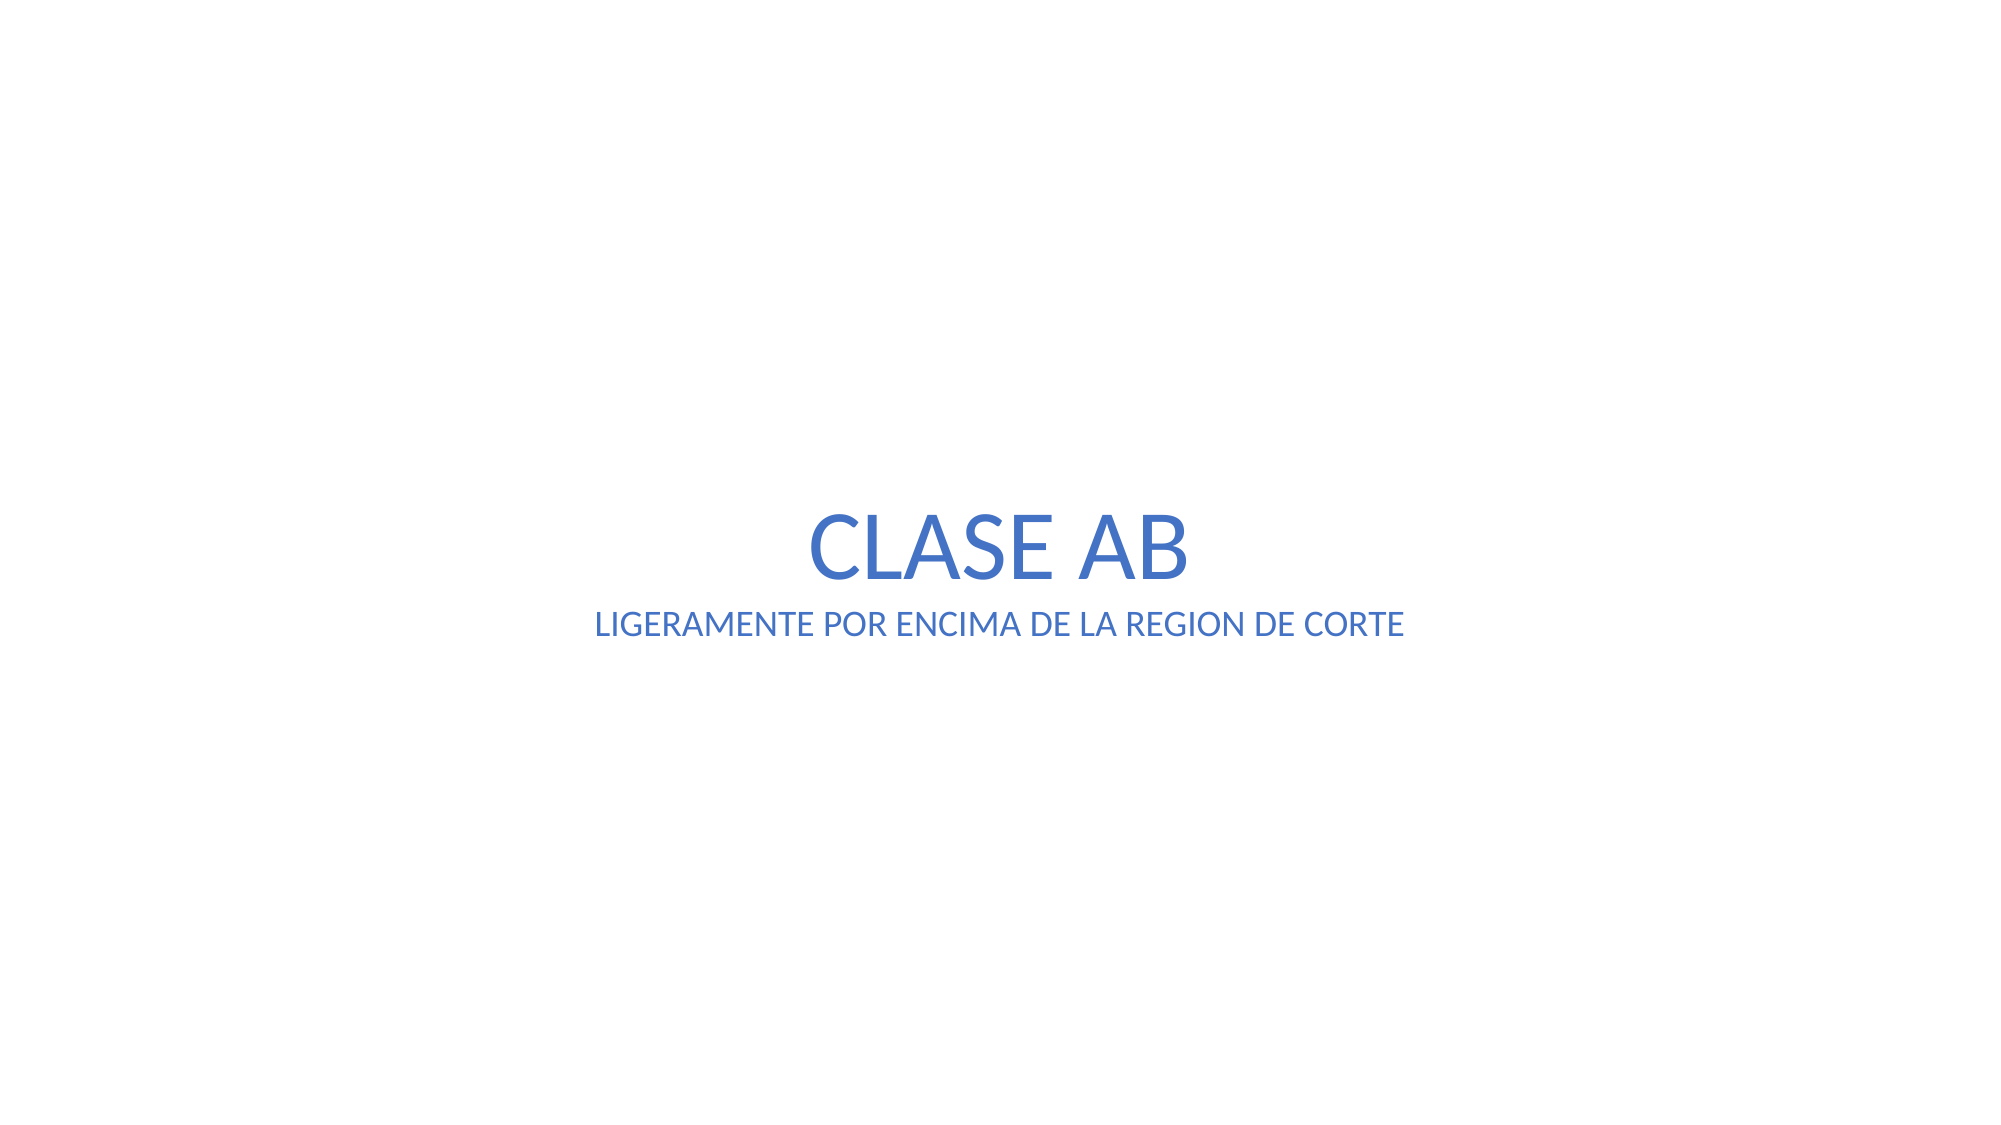

CLASE AB
LIGERAMENTE POR ENCIMA DE LA REGION DE CORTE